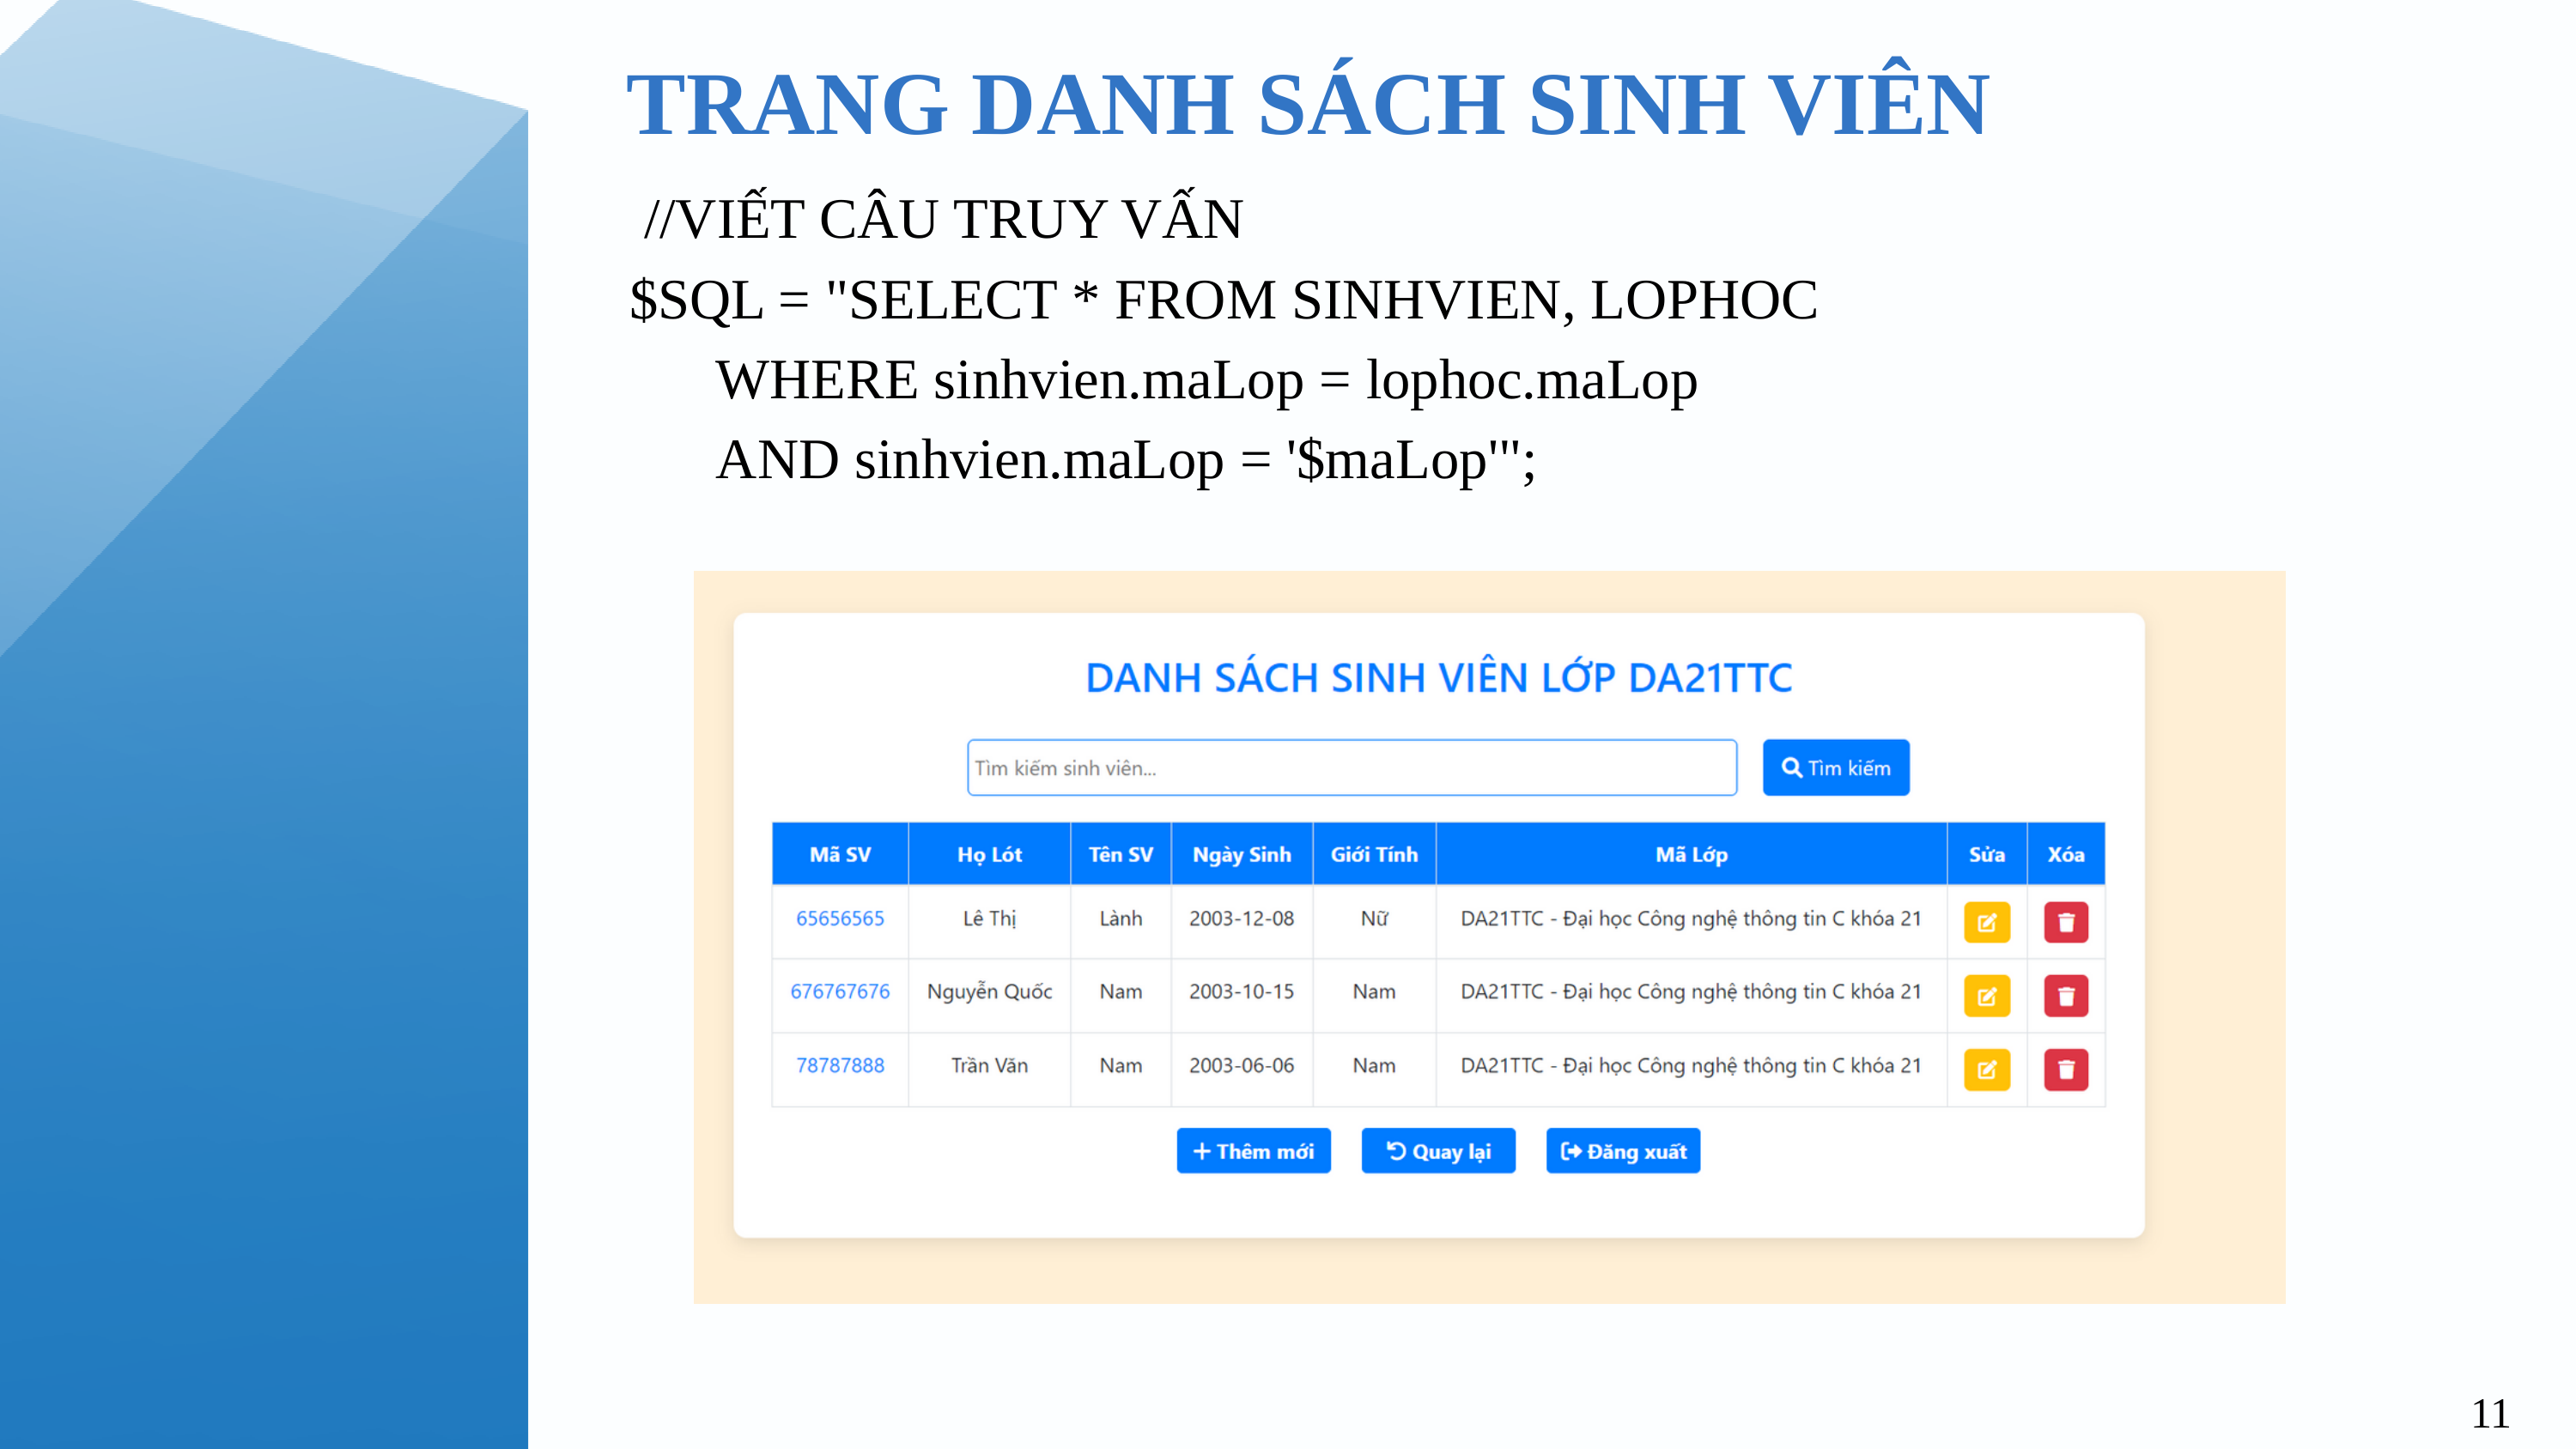

TRANG DANH SÁCH SINH VIÊN
 //VIẾT CÂU TRUY VẤN
$SQL = "SELECT * FROM SINHVIEN, LOPHOC
      WHERE sinhvien.maLop = lophoc.maLop
      AND sinhvien.maLop = '$maLop'";

11